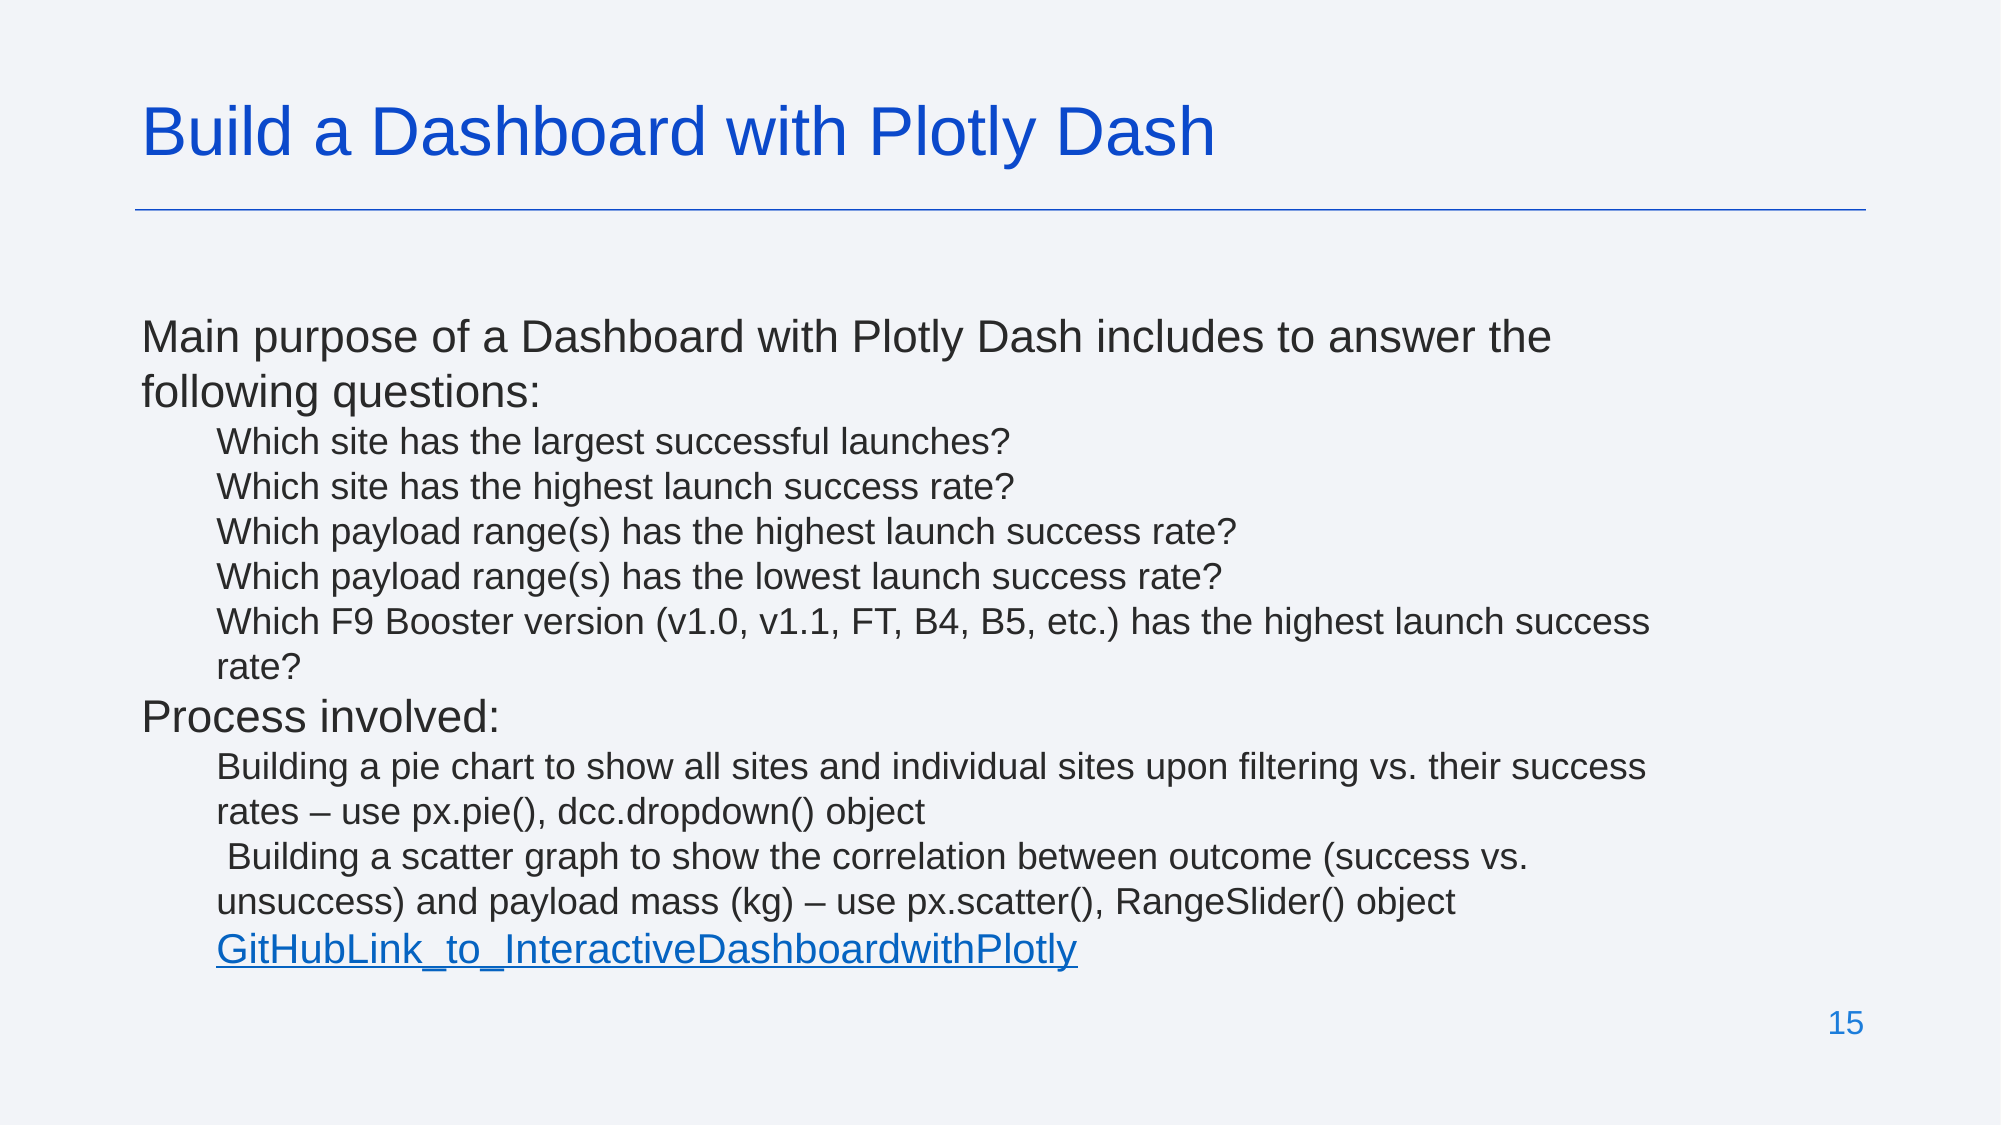

Build a Dashboard with Plotly Dash
Main purpose of a Dashboard with Plotly Dash includes to answer the following questions:
Which site has the largest successful launches?
Which site has the highest launch success rate?
Which payload range(s) has the highest launch success rate?
Which payload range(s) has the lowest launch success rate?
Which F9 Booster version (v1.0, v1.1, FT, B4, B5, etc.) has the highest launch success rate?
Process involved:
Building a pie chart to show all sites and individual sites upon filtering vs. their success rates – use px.pie(), dcc.dropdown() object
 Building a scatter graph to show the correlation between outcome (success vs. unsuccess) and payload mass (kg) – use px.scatter(), RangeSlider() object
GitHubLink_to_InteractiveDashboardwithPlotly

15